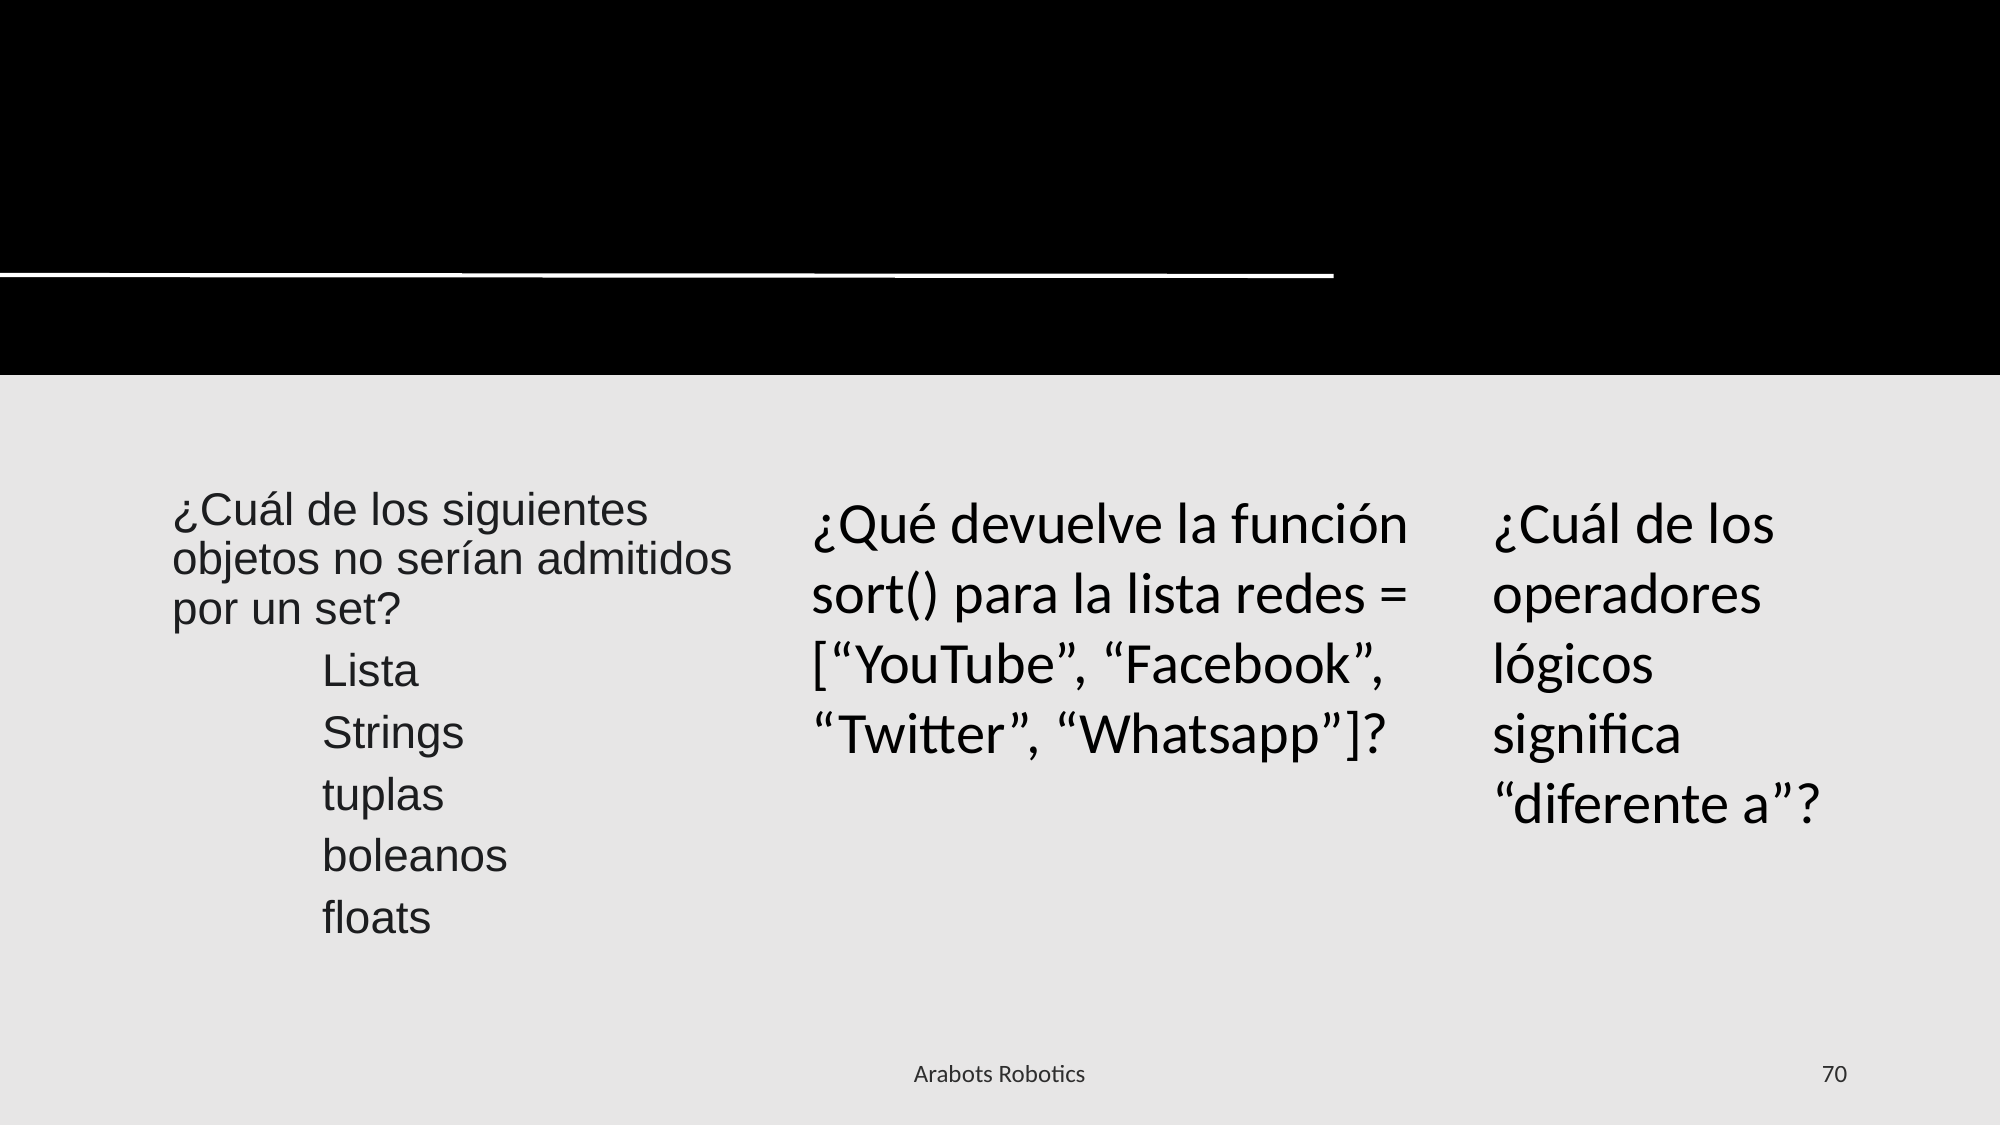

#
¿Cuál de los siguientes objetos no serían admitidos por un set?
	Lista
	Strings
	tuplas
	boleanos
	floats
¿Qué devuelve la función sort() para la lista redes = [“YouTube”, “Facebook”, “Twitter”, “Whatsapp”]?
¿Cuál de los operadores lógicos significa “diferente a”?
Arabots Robotics
70